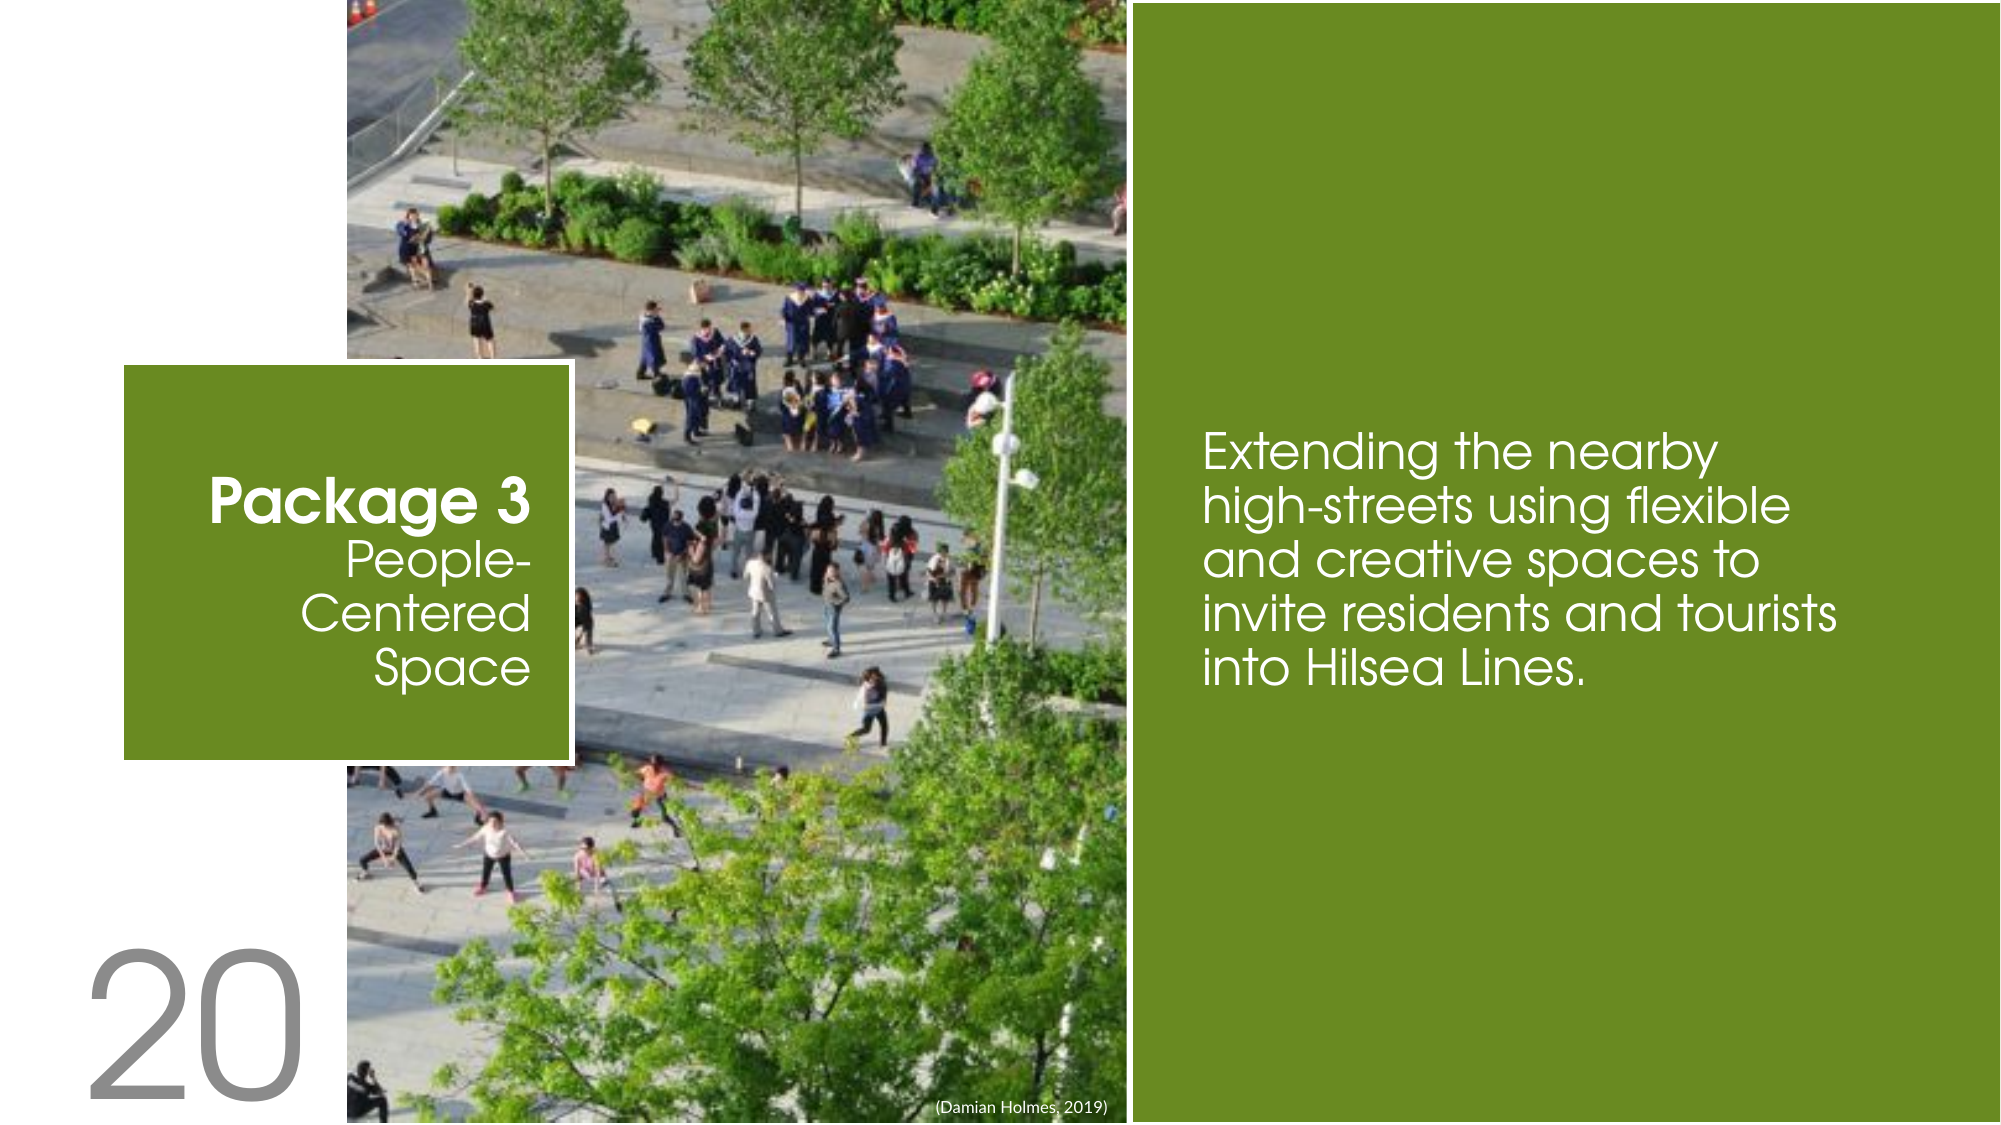

Extending the nearby high-streets using flexible and creative spaces to invite residents and tourists into Hilsea Lines.
# Package 3
People-Centered Space
20
(Damian Holmes, 2019)